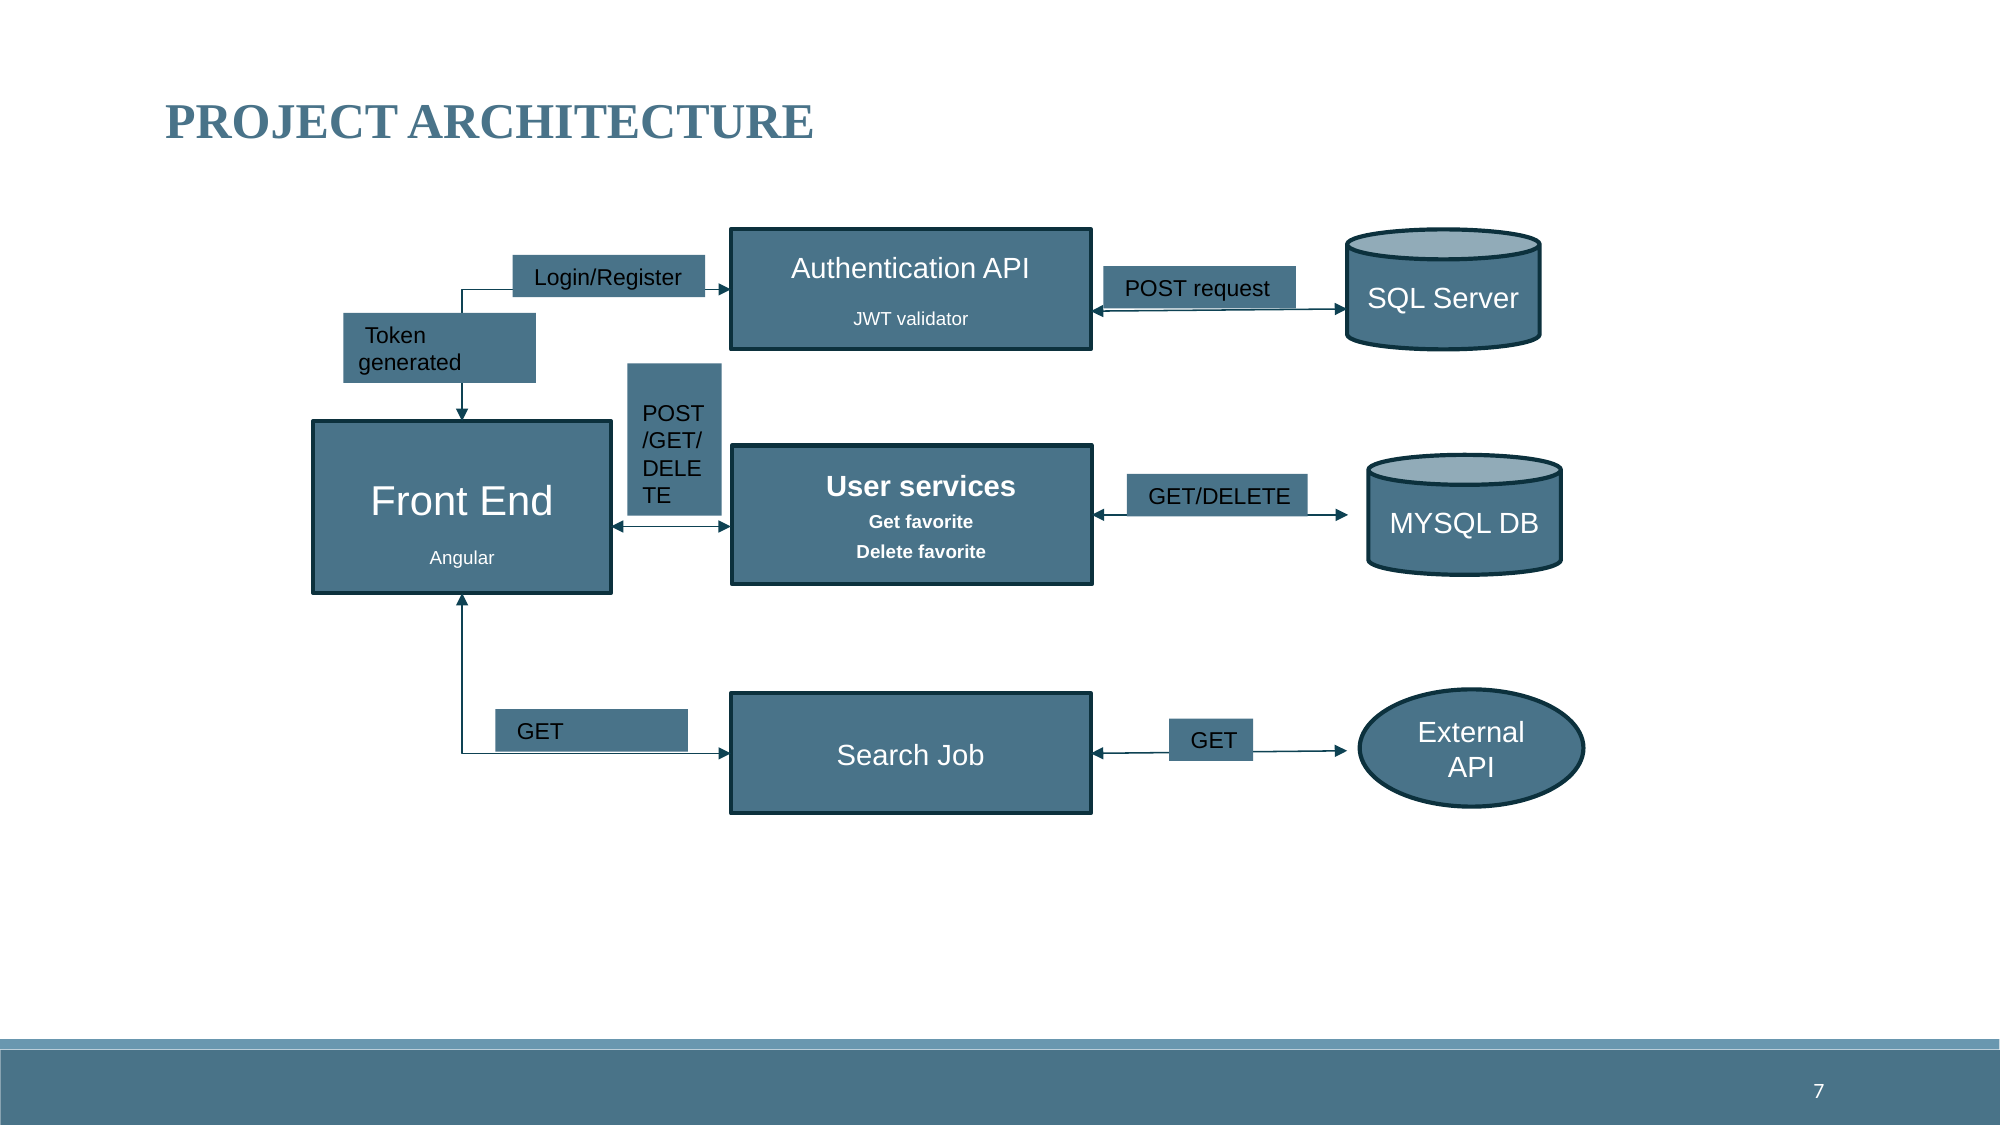

PROJECT ARCHITECTURE
Authentication API

JWT validator

SQL Server
 Login/Register
 POST request
 Token generated
 POST
/GET/
DELETE

Front End

Angular

User services
Get favorite
Delete favorite

MYSQL DB
 GET/DELETE
External API
Search Job
 GET
 GET
7